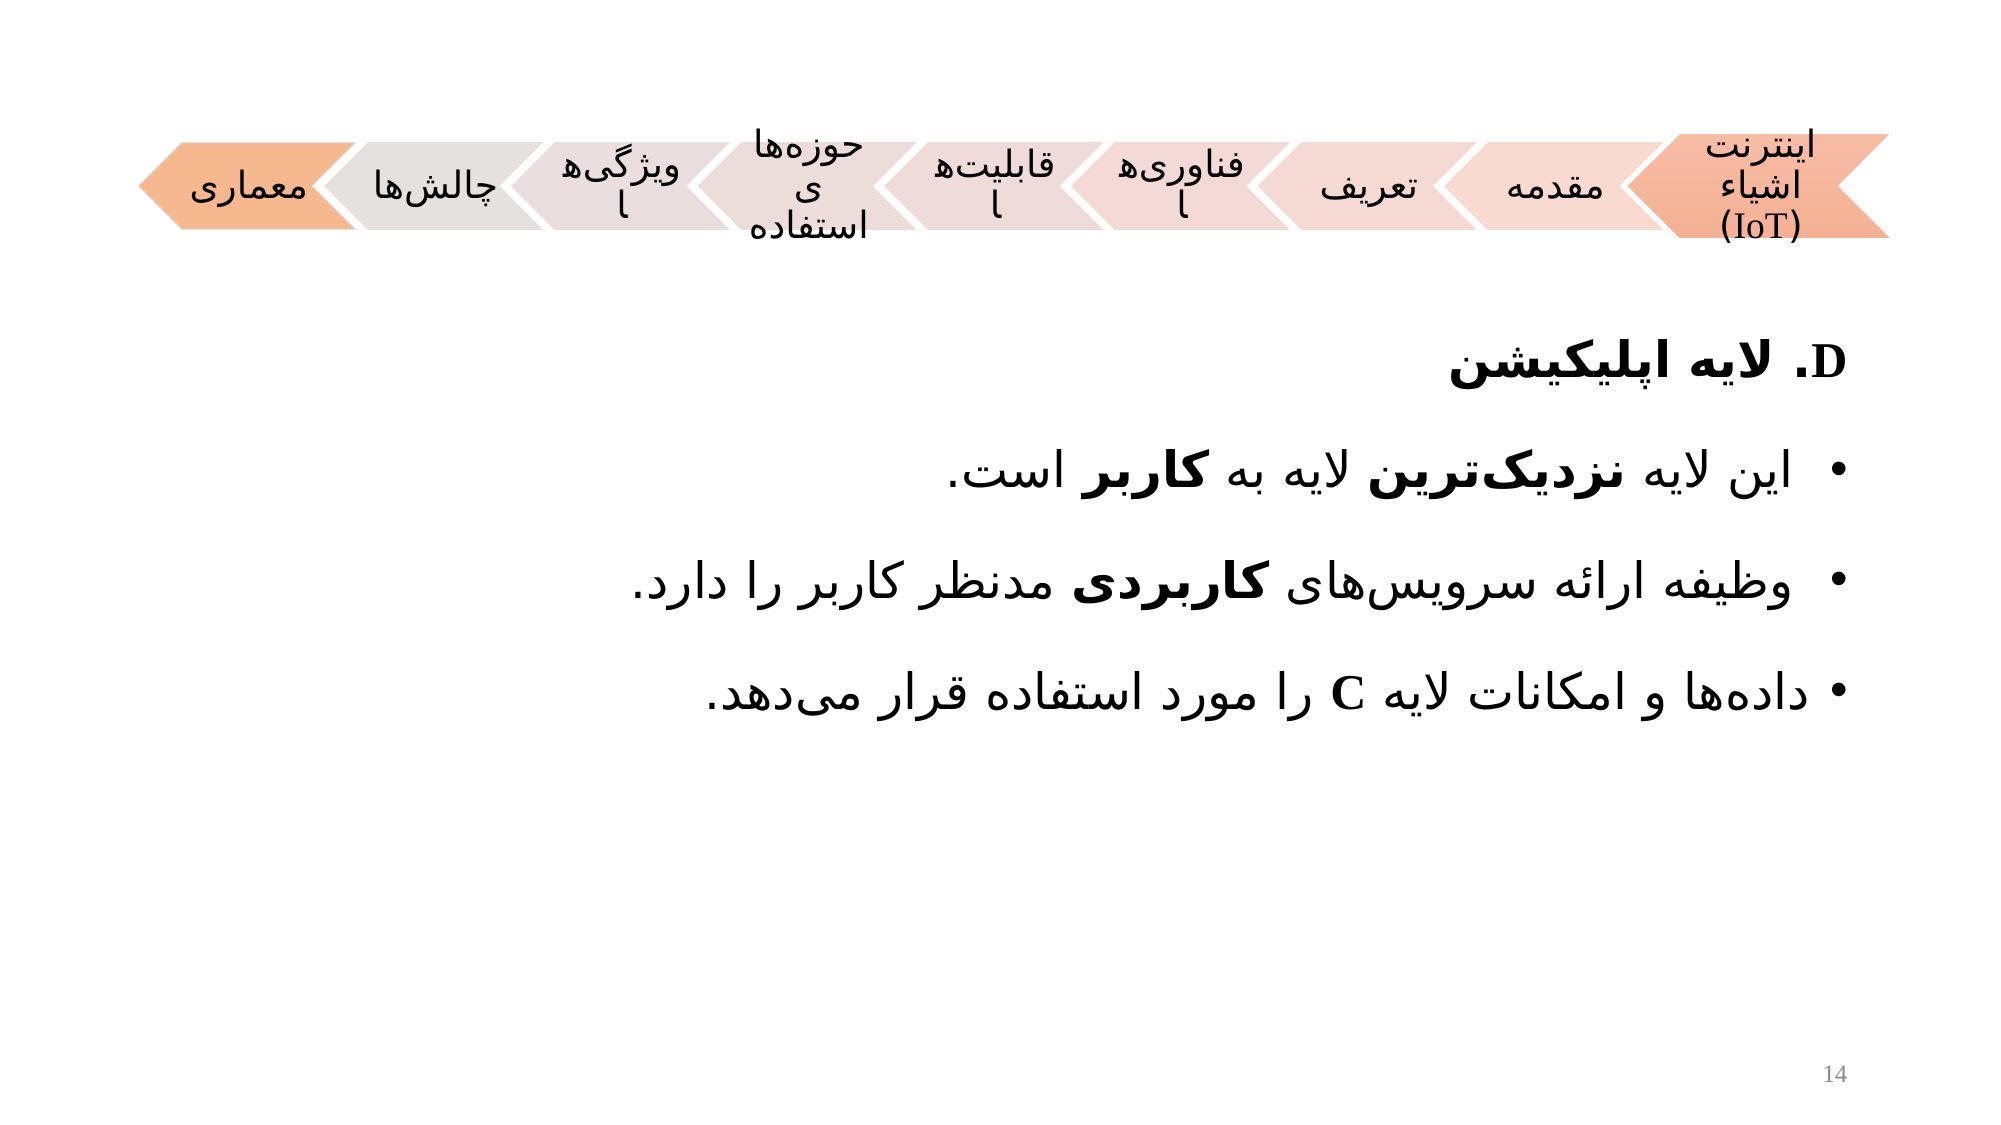

اینترنت اشیاء (IoT)
مقدمه
تعریف
فناوری‌ها
قابلیت‌ها
حوزه‌های استفاده
ویژگی‌ها
چالش‌ها
معماری
D. لایه اپلیکیشن
 این لایه نزدیک‌ترین لایه به کاربر است.
 وظیفه ارائه سرویس‌های کاربردی مدنظر کاربر را دارد.
داده‌ها و امکانات لایه C را مورد استفاده قرار می‌دهد.

14